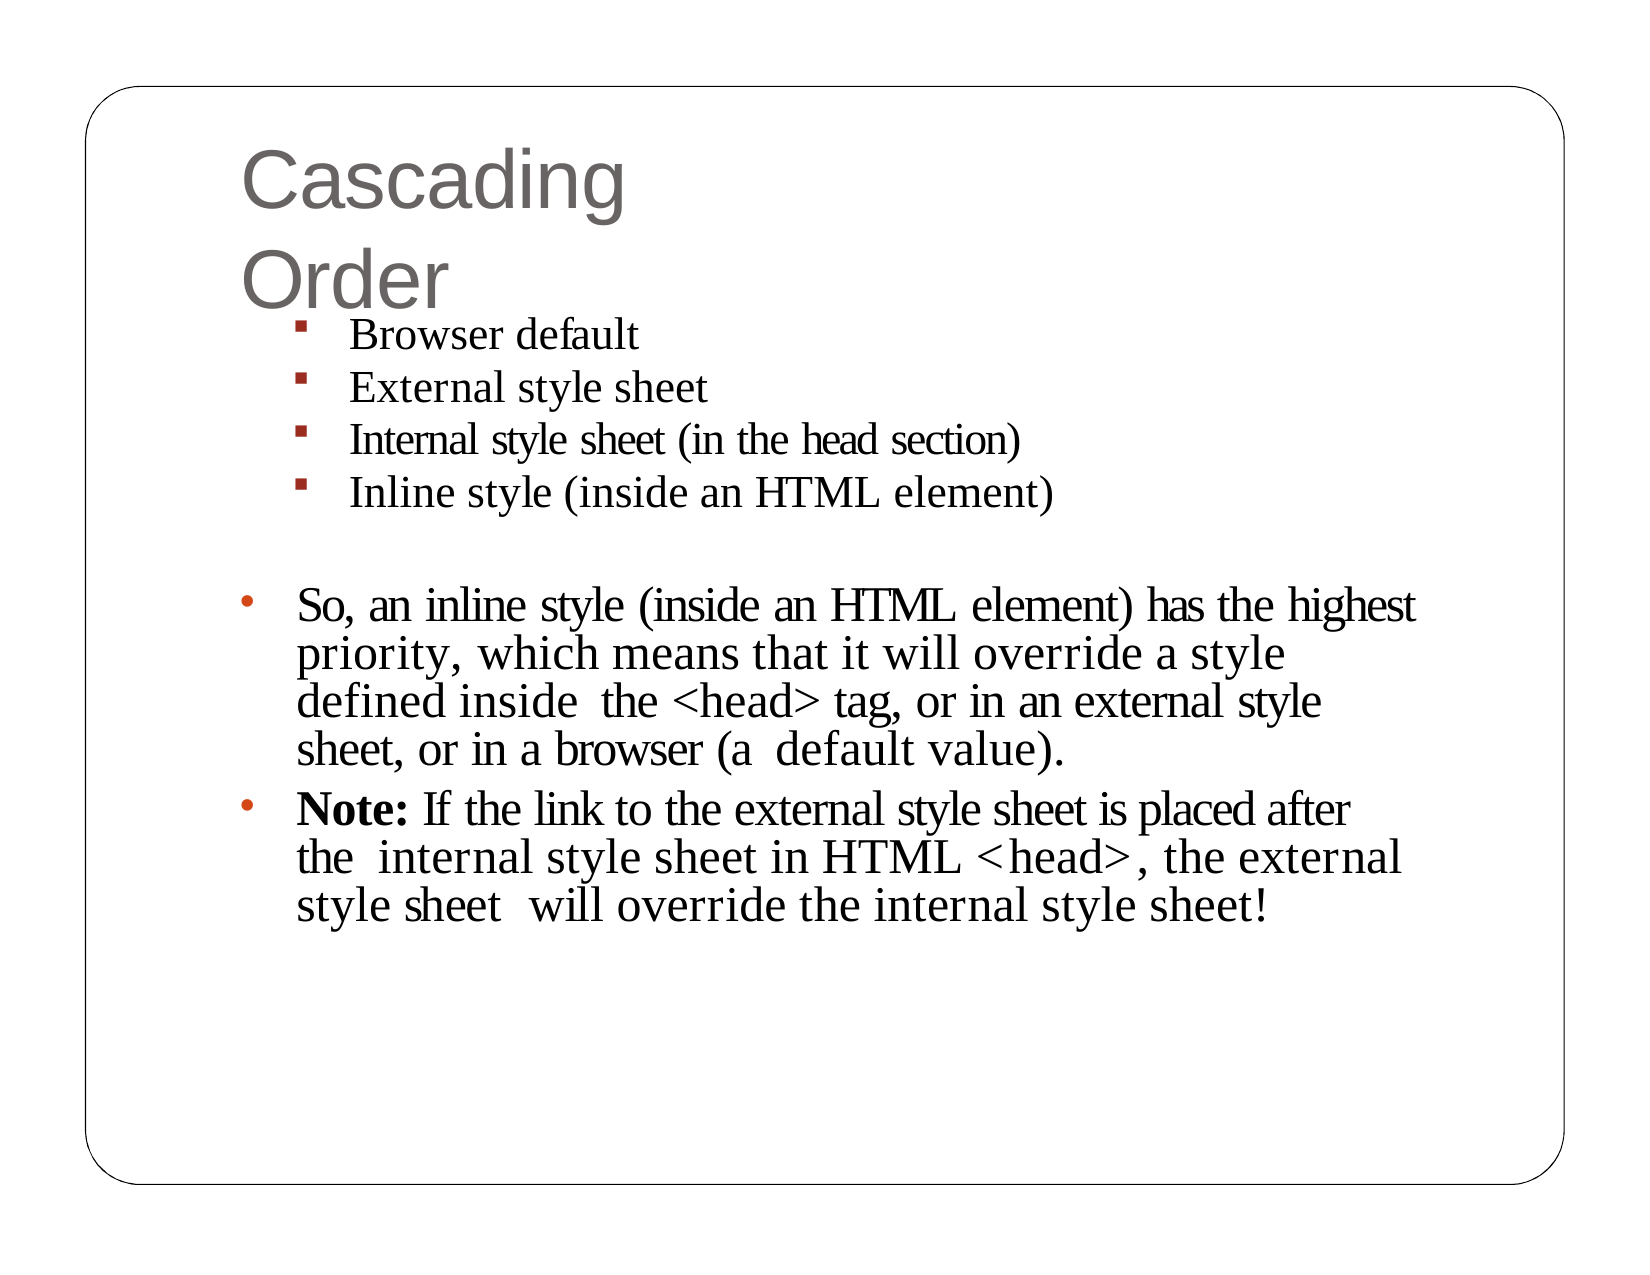

# Cascading Order
Browser default
External style sheet
Internal style sheet (in the head section)
Inline style (inside an HTML element)

So, an inline style (inside an HTML element) has the highest  priority, which means that it will override a style defined inside  the <head> tag, or in an external style sheet, or in a browser (a  default value).
Note: If the link to the external style sheet is placed after the  internal style sheet in HTML <head>, the external style sheet  will override the internal style sheet!
12
12